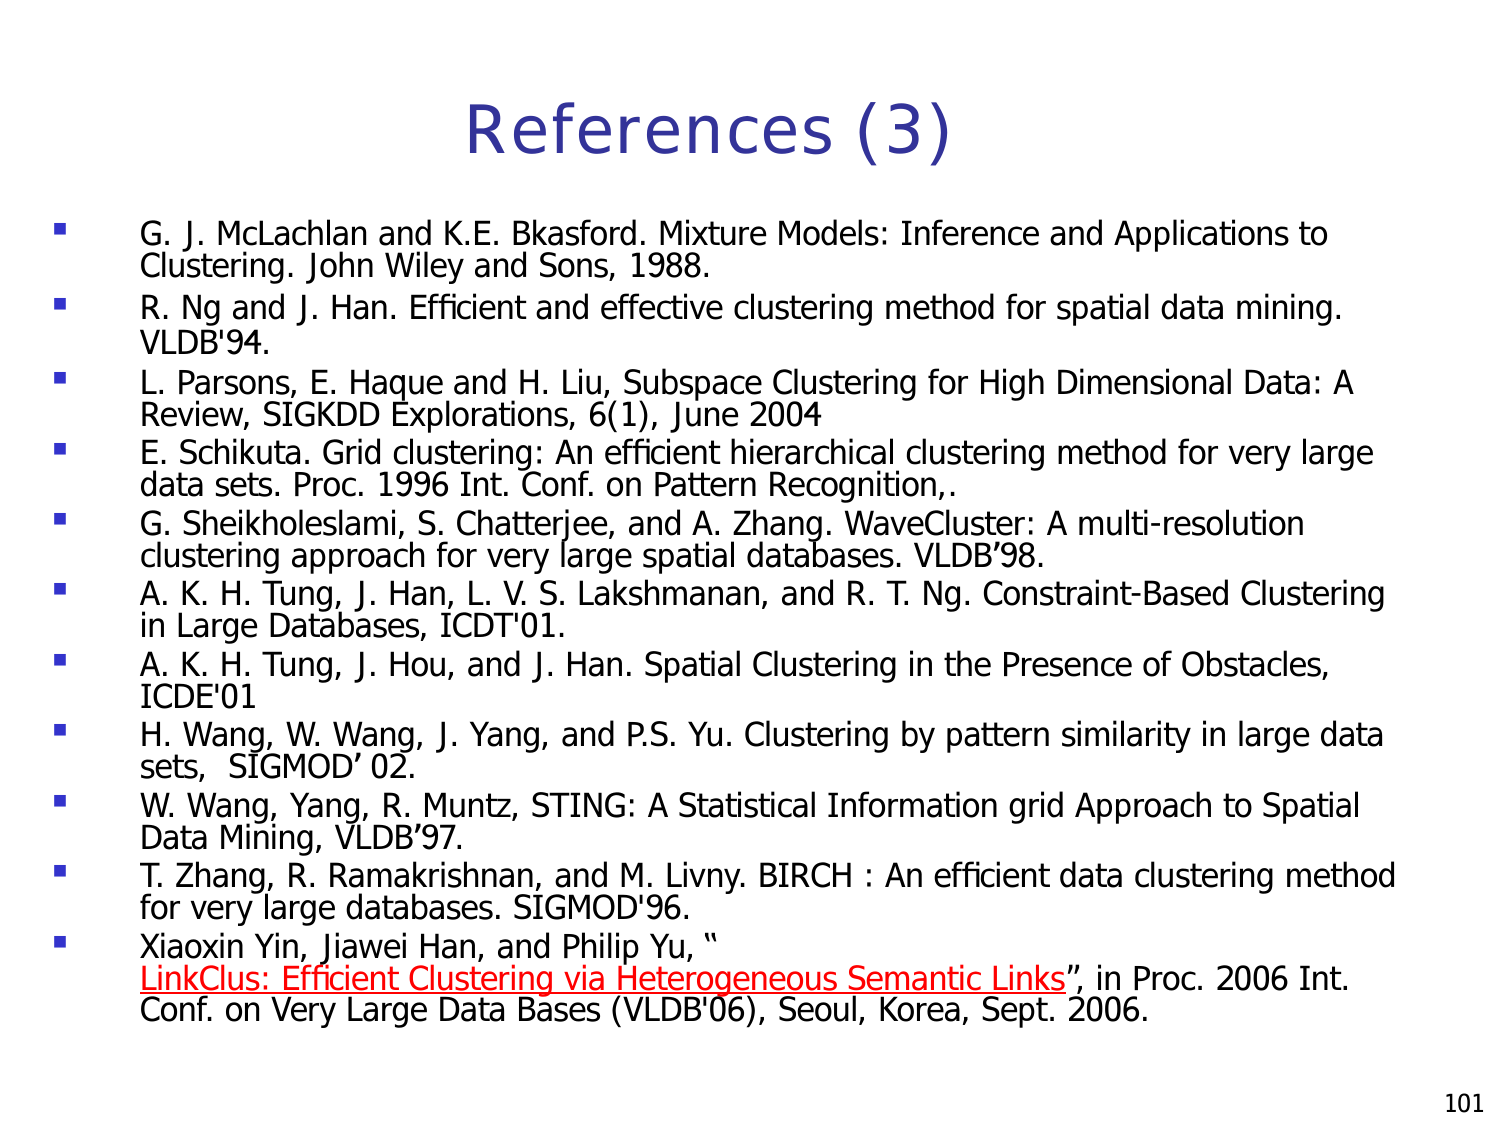

# References (3)
G. J. McLachlan and K.E. Bkasford. Mixture Models: Inference and Applications to Clustering. John Wiley and Sons, 1988.
R. Ng and J. Han. Efficient and effective clustering method for spatial data mining. VLDB'94.
L. Parsons, E. Haque and H. Liu, Subspace Clustering for High Dimensional Data: A Review, SIGKDD Explorations, 6(1), June 2004
E. Schikuta. Grid clustering: An efficient hierarchical clustering method for very large data sets. Proc. 1996 Int. Conf. on Pattern Recognition,.
G. Sheikholeslami, S. Chatterjee, and A. Zhang. WaveCluster: A multi-resolution clustering approach for very large spatial databases. VLDB’98.
A. K. H. Tung, J. Han, L. V. S. Lakshmanan, and R. T. Ng. Constraint-Based Clustering in Large Databases, ICDT'01.
A. K. H. Tung, J. Hou, and J. Han. Spatial Clustering in the Presence of Obstacles, ICDE'01
H. Wang, W. Wang, J. Yang, and P.S. Yu. Clustering by pattern similarity in large data sets,  SIGMOD’ 02.
W. Wang, Yang, R. Muntz, STING: A Statistical Information grid Approach to Spatial Data Mining, VLDB’97.
T. Zhang, R. Ramakrishnan, and M. Livny. BIRCH : An efficient data clustering method for very large databases. SIGMOD'96.
Xiaoxin Yin, Jiawei Han, and Philip Yu, “LinkClus: Efficient Clustering via Heterogeneous Semantic Links”, in Proc. 2006 Int. Conf. on Very Large Data Bases (VLDB'06), Seoul, Korea, Sept. 2006.

101